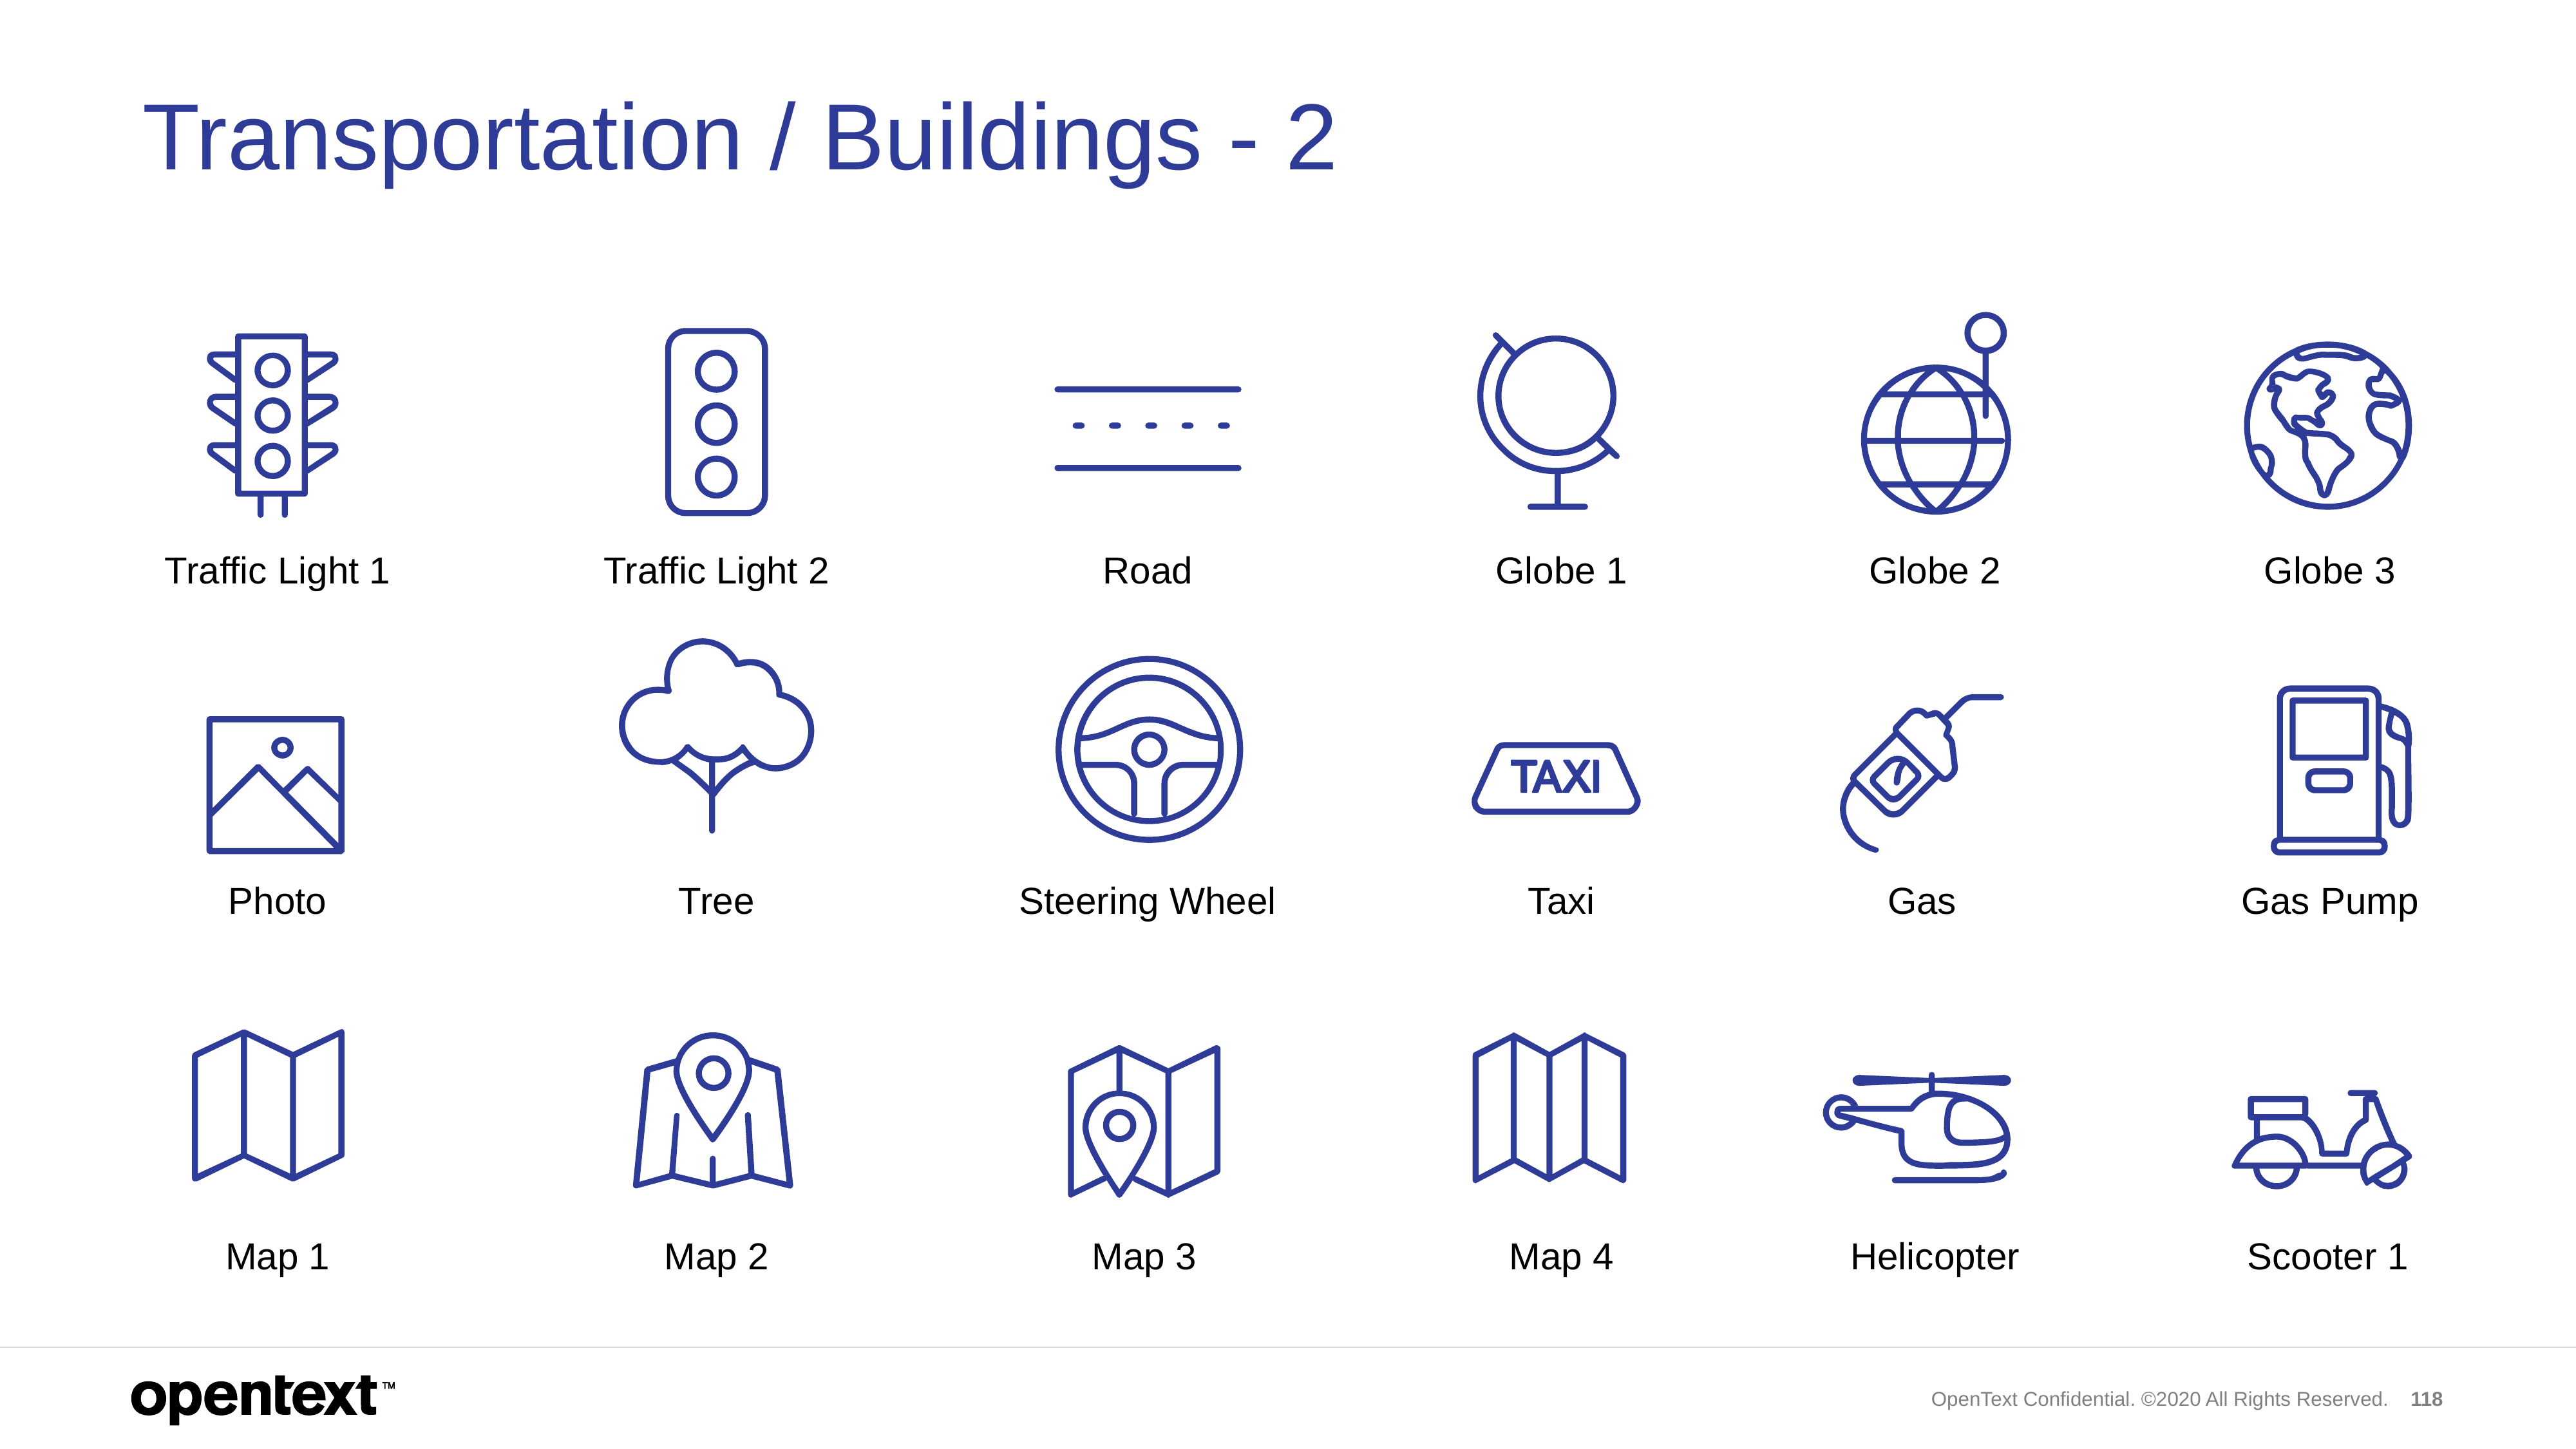

# Transportation / Buildings - 2

Traffic Light 1
Traffic Light 2
Road
Globe 1
Globe 2
Globe 3

Photo
Tree
Steering Wheel
Taxi
Gas
Gas Pump

Map 1
Map 2
Map 3
Map 4
Helicopter
Scooter 1